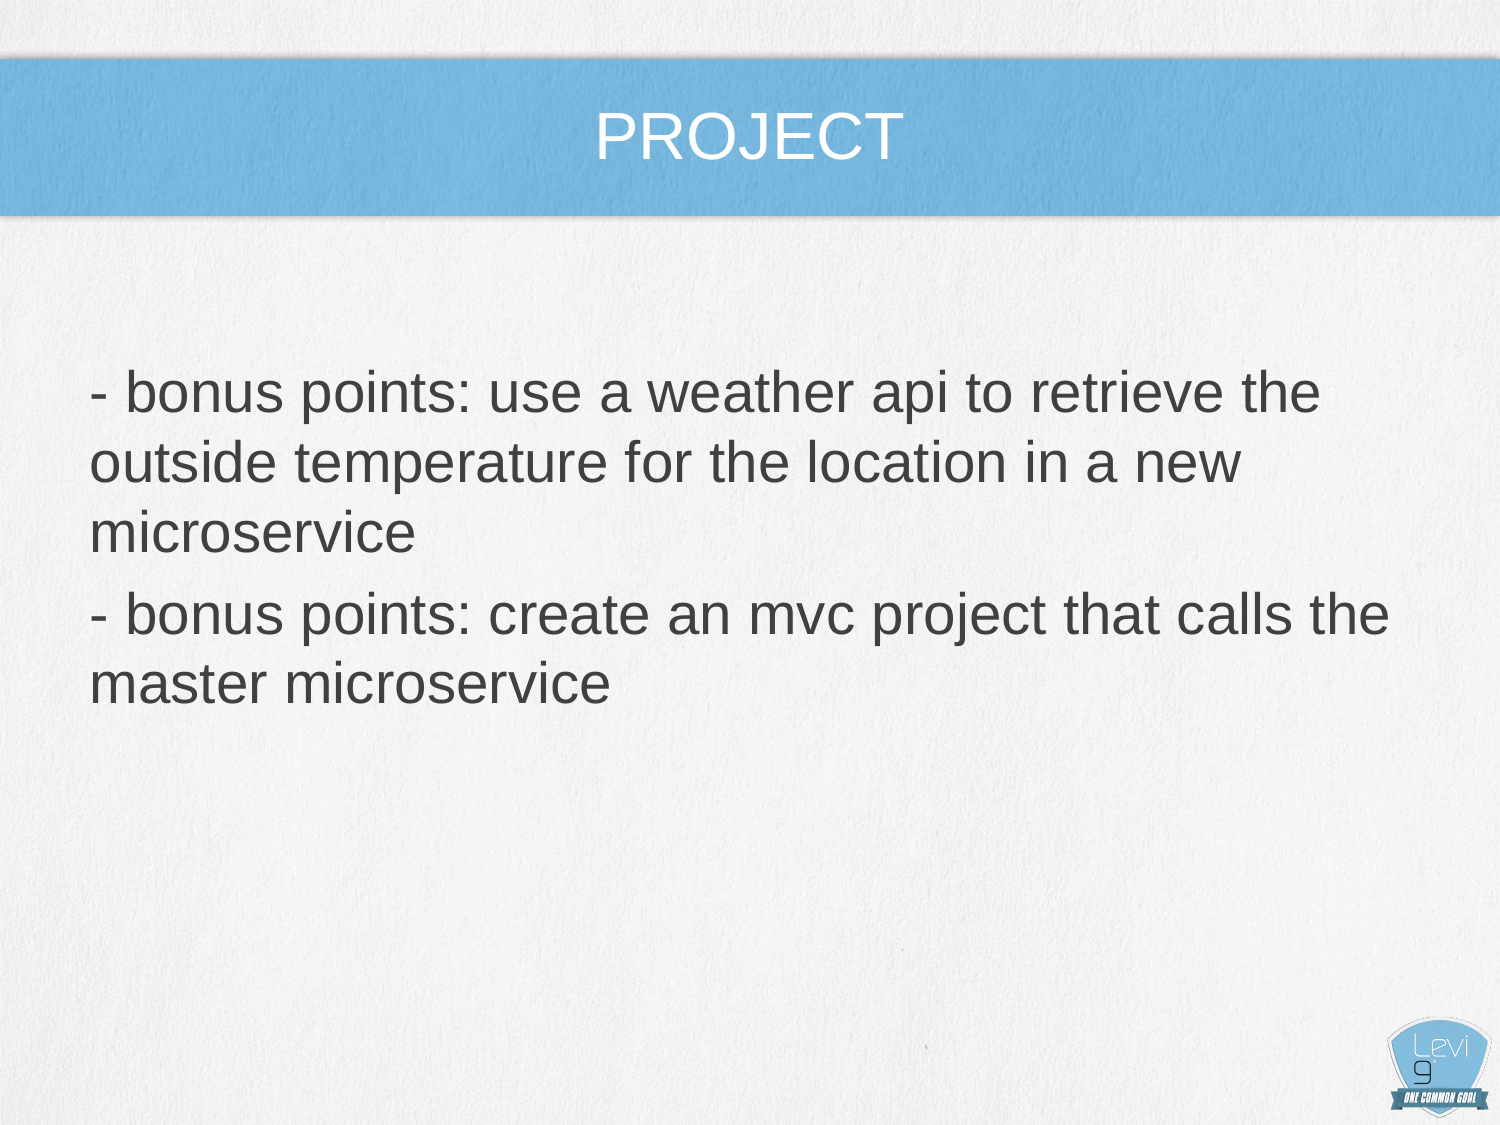

# PROJECT

- bonus points: use a weather api to retrieve the outside temperature for the location in a new microservice
- bonus points: create an mvc project that calls the master microservice